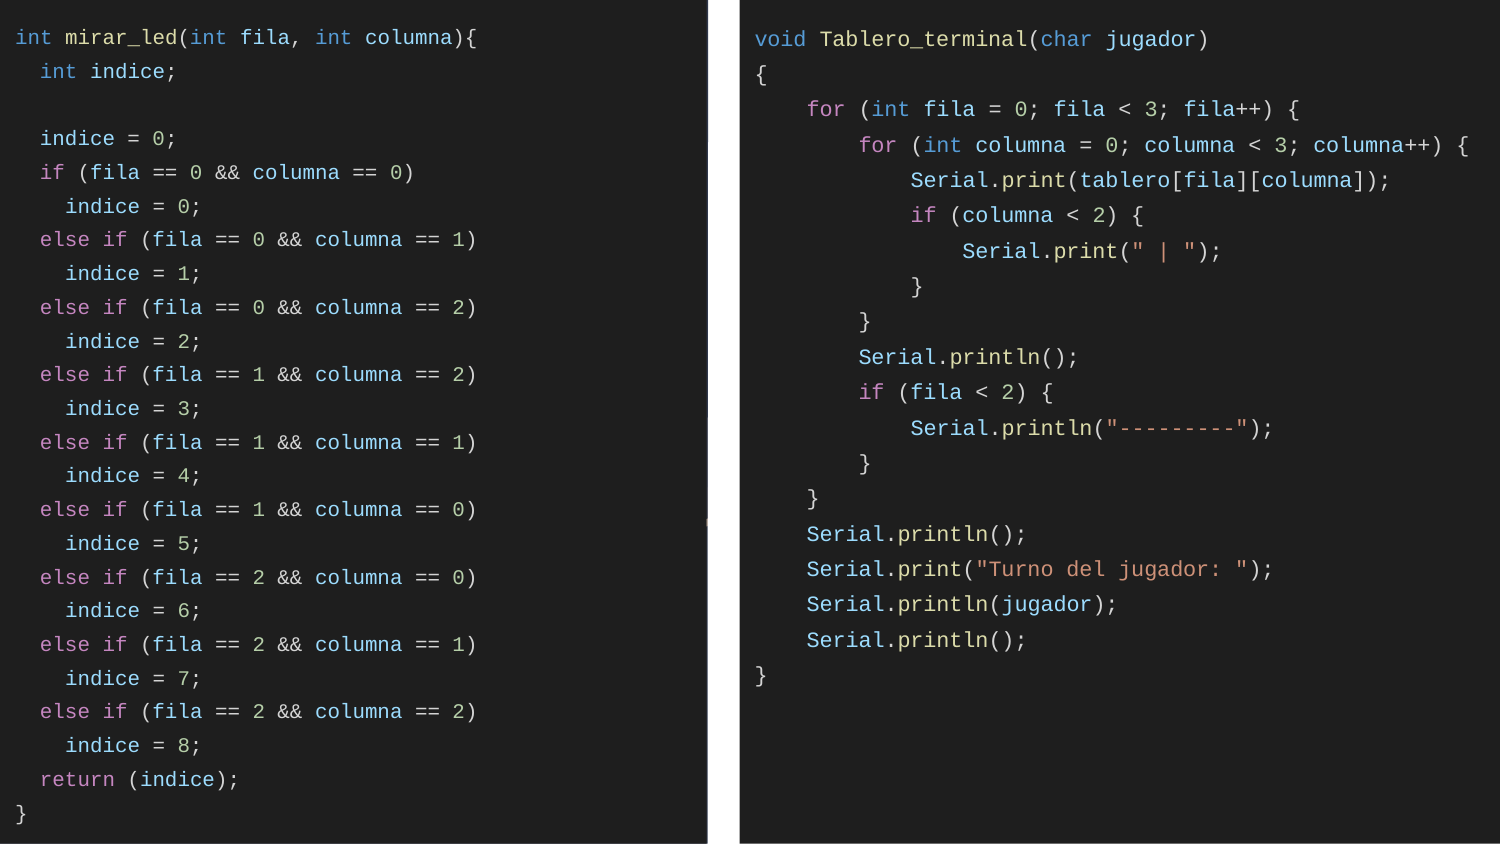

# int mirar_led(int fila, int columna){
  int indice;

  indice = 0;
  if (fila == 0 && columna == 0)
    indice = 0;
  else if (fila == 0 && columna == 1)
    indice = 1;
  else if (fila == 0 && columna == 2)
    indice = 2;
  else if (fila == 1 && columna == 2)
    indice = 3;
  else if (fila == 1 && columna == 1)
    indice = 4;
  else if (fila == 1 && columna == 0)
    indice = 5;
  else if (fila == 2 && columna == 0)
    indice = 6;
  else if (fila == 2 && columna == 1)
    indice = 7;
  else if (fila == 2 && columna == 2)
    indice = 8;
  return (indice);
}

void Tablero_terminal(char jugador)
{
    for (int fila = 0; fila < 3; fila++) {
        for (int columna = 0; columna < 3; columna++) {
            Serial.print(tablero[fila][columna]);
            if (columna < 2) {
                Serial.print(" | ");
            }
        }
        Serial.println();
        if (fila < 2) {
            Serial.println("---------");
        }
    }
    Serial.println();
    Serial.print("Turno del jugador: ");
    Serial.println(jugador);
    Serial.println();
}